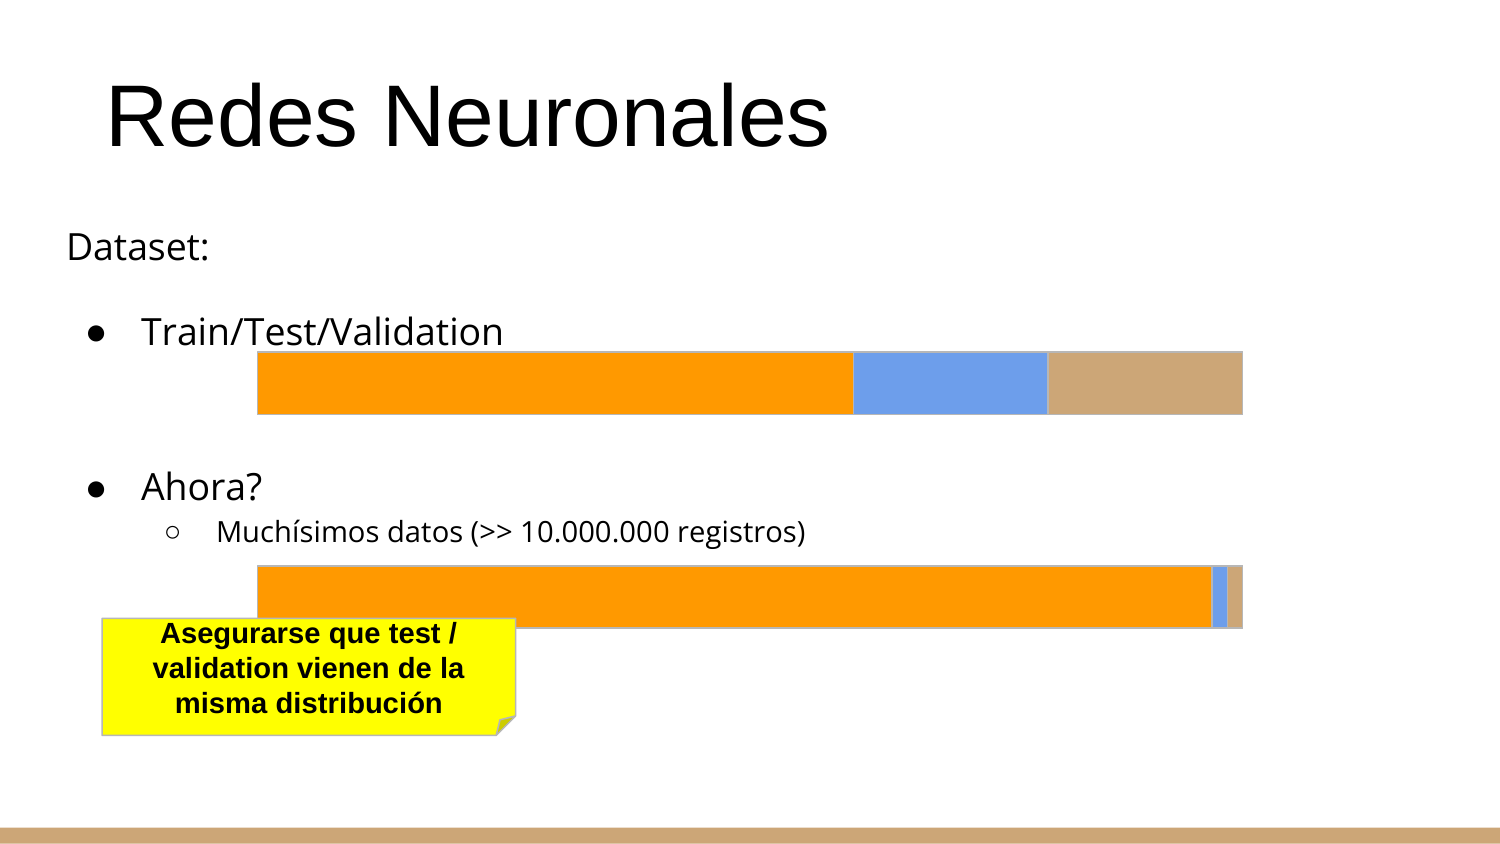

Redes Neuronales
Dataset:
Train/Test/Validation
Ahora?
Muchísimos datos (>> 10.000.000 registros)

Asegurarse que test / validation vienen de la misma distribución